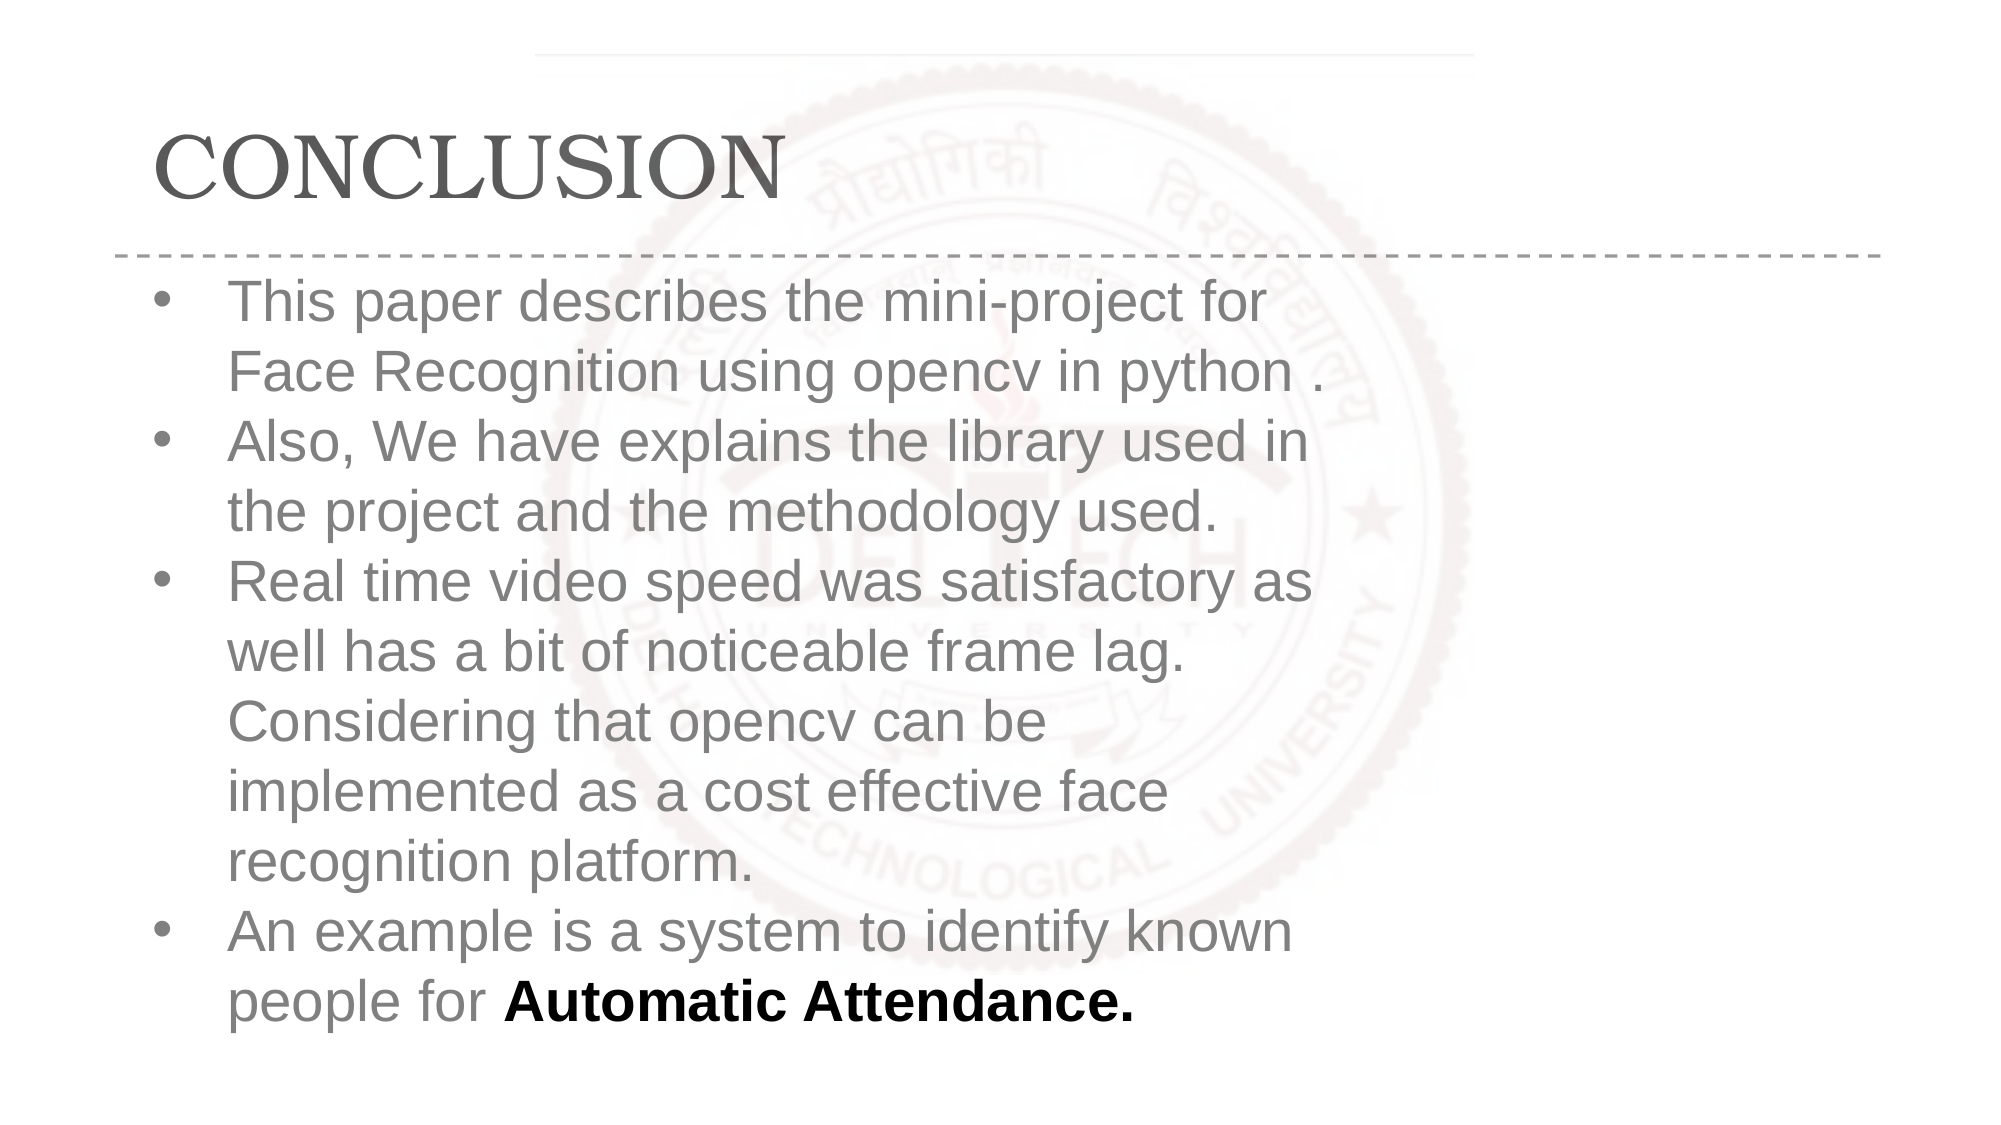

# CONCLUSION
This paper describes the mini-project for Face Recognition using opencv in python .
Also, We have explains the library used in the project and the methodology used.
Real time video speed was satisfactory as well has a bit of noticeable frame lag. Considering that opencv can be  implemented as a cost effective face recognition platform.
An example is a system to identify known people for Automatic Attendance.